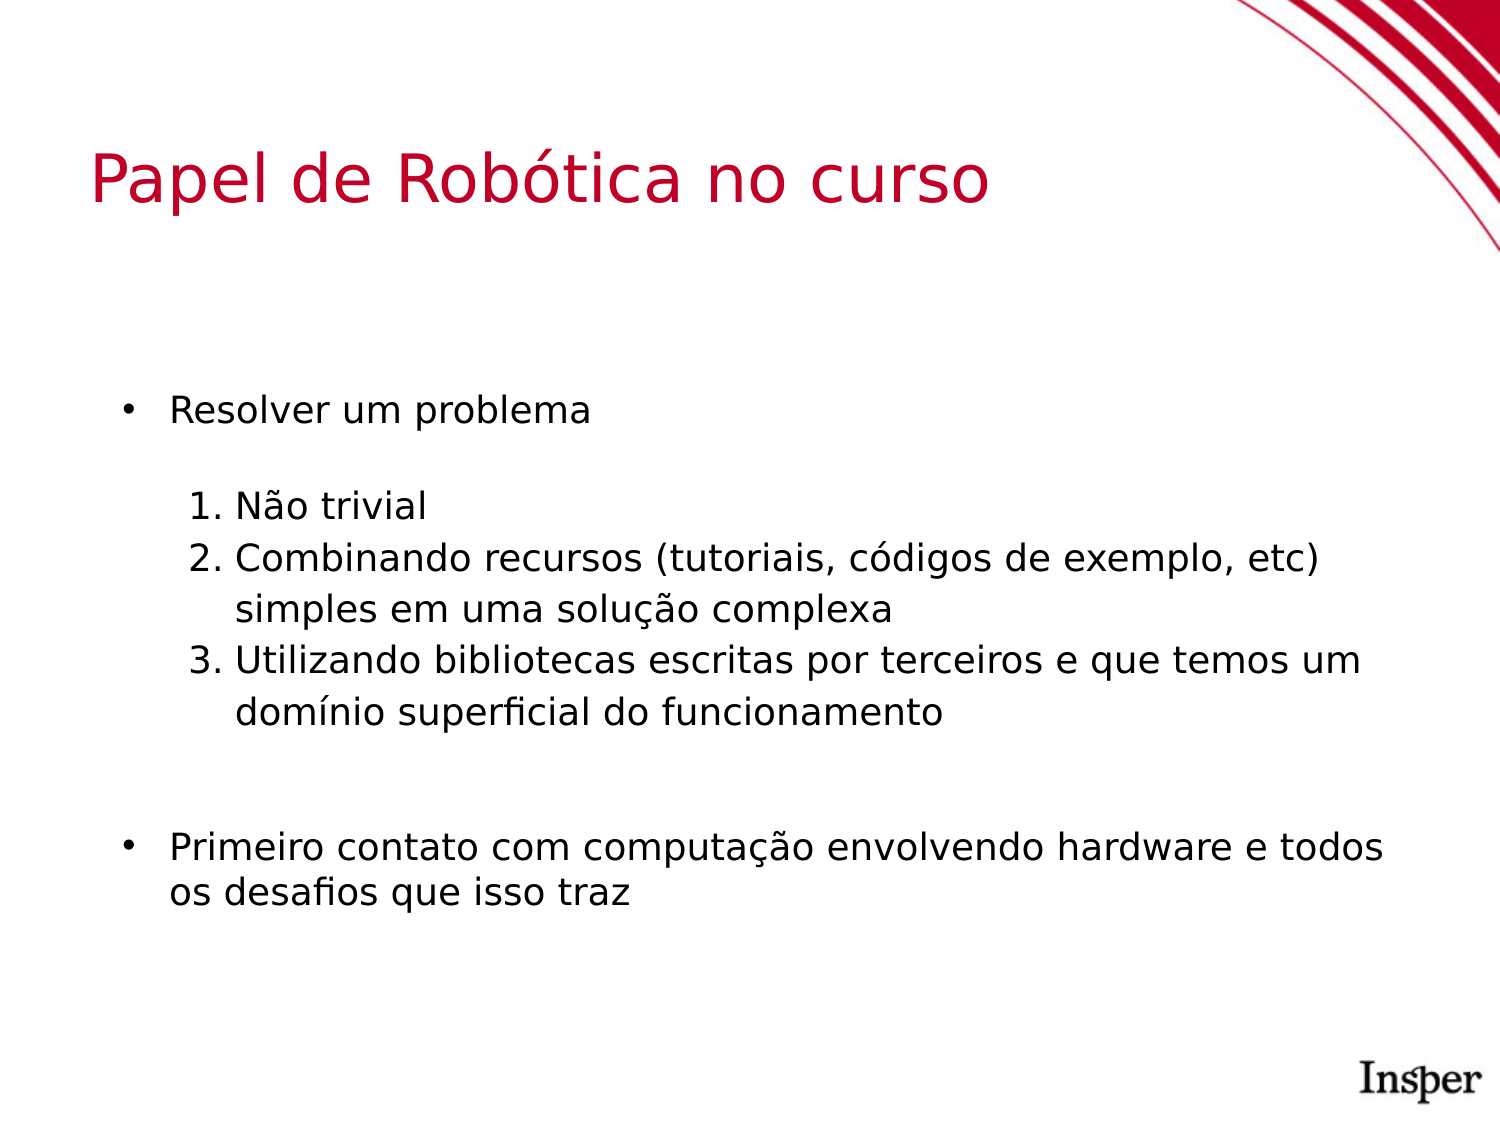

# Papel de Robótica no curso

Resolver um problema

Não trivial
Combinando recursos (tutoriais, códigos de exemplo, etc) simples em uma solução complexa
Utilizando bibliotecas escritas por terceiros e que temos um domínio superficial do funcionamento

Primeiro contato com computação envolvendo hardware e todos os desafios que isso traz